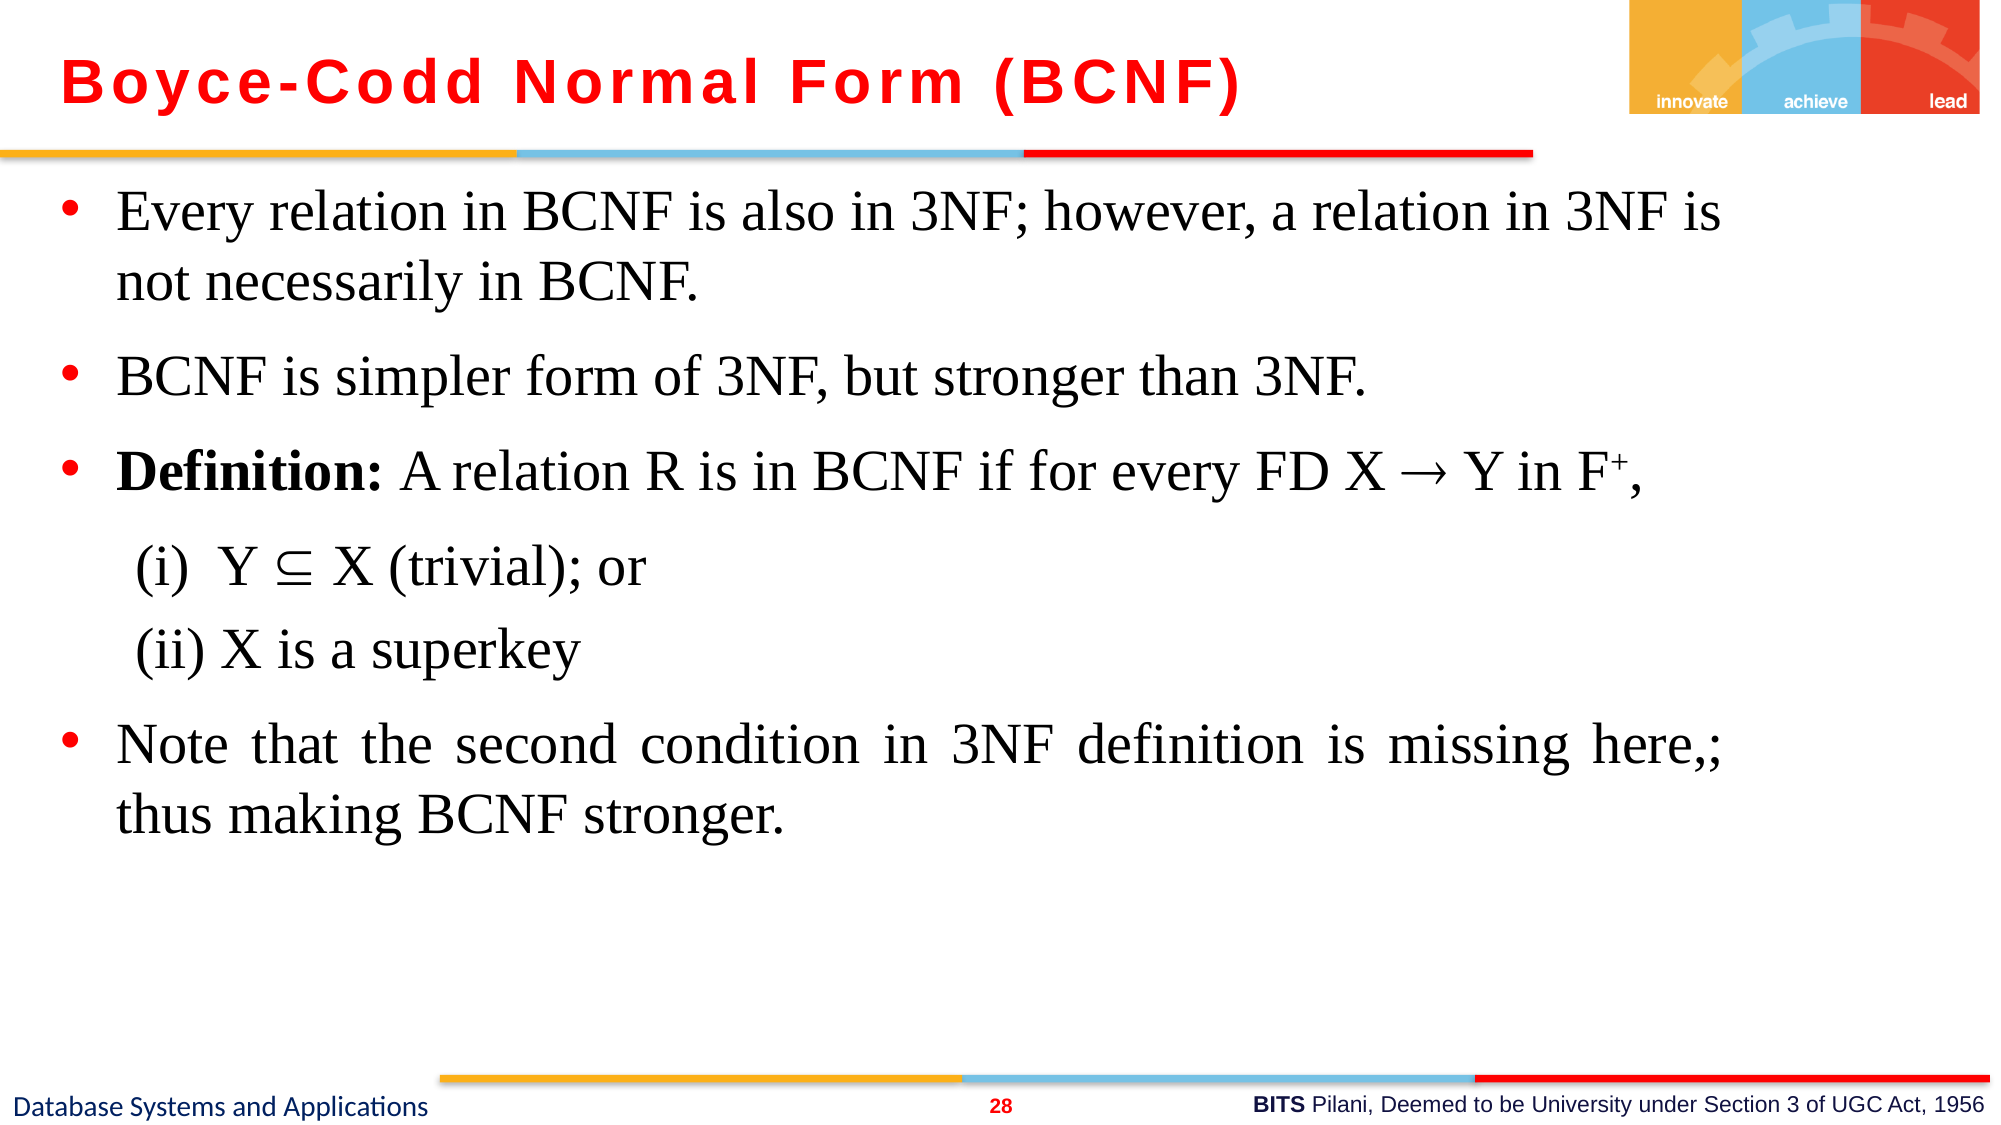

Boyce-Codd Normal Form (BCNF)
Every relation in BCNF is also in 3NF; however, a relation in 3NF is not necessarily in BCNF.
BCNF is simpler form of 3NF, but stronger than 3NF.
Definition: A relation R is in BCNF if for every FD X → Y in F+,
(i)  Y ⊆ X (trivial); or
(ii) X is a superkey
Note that the second condition in 3NF definition is missing here,; thus making BCNF stronger.